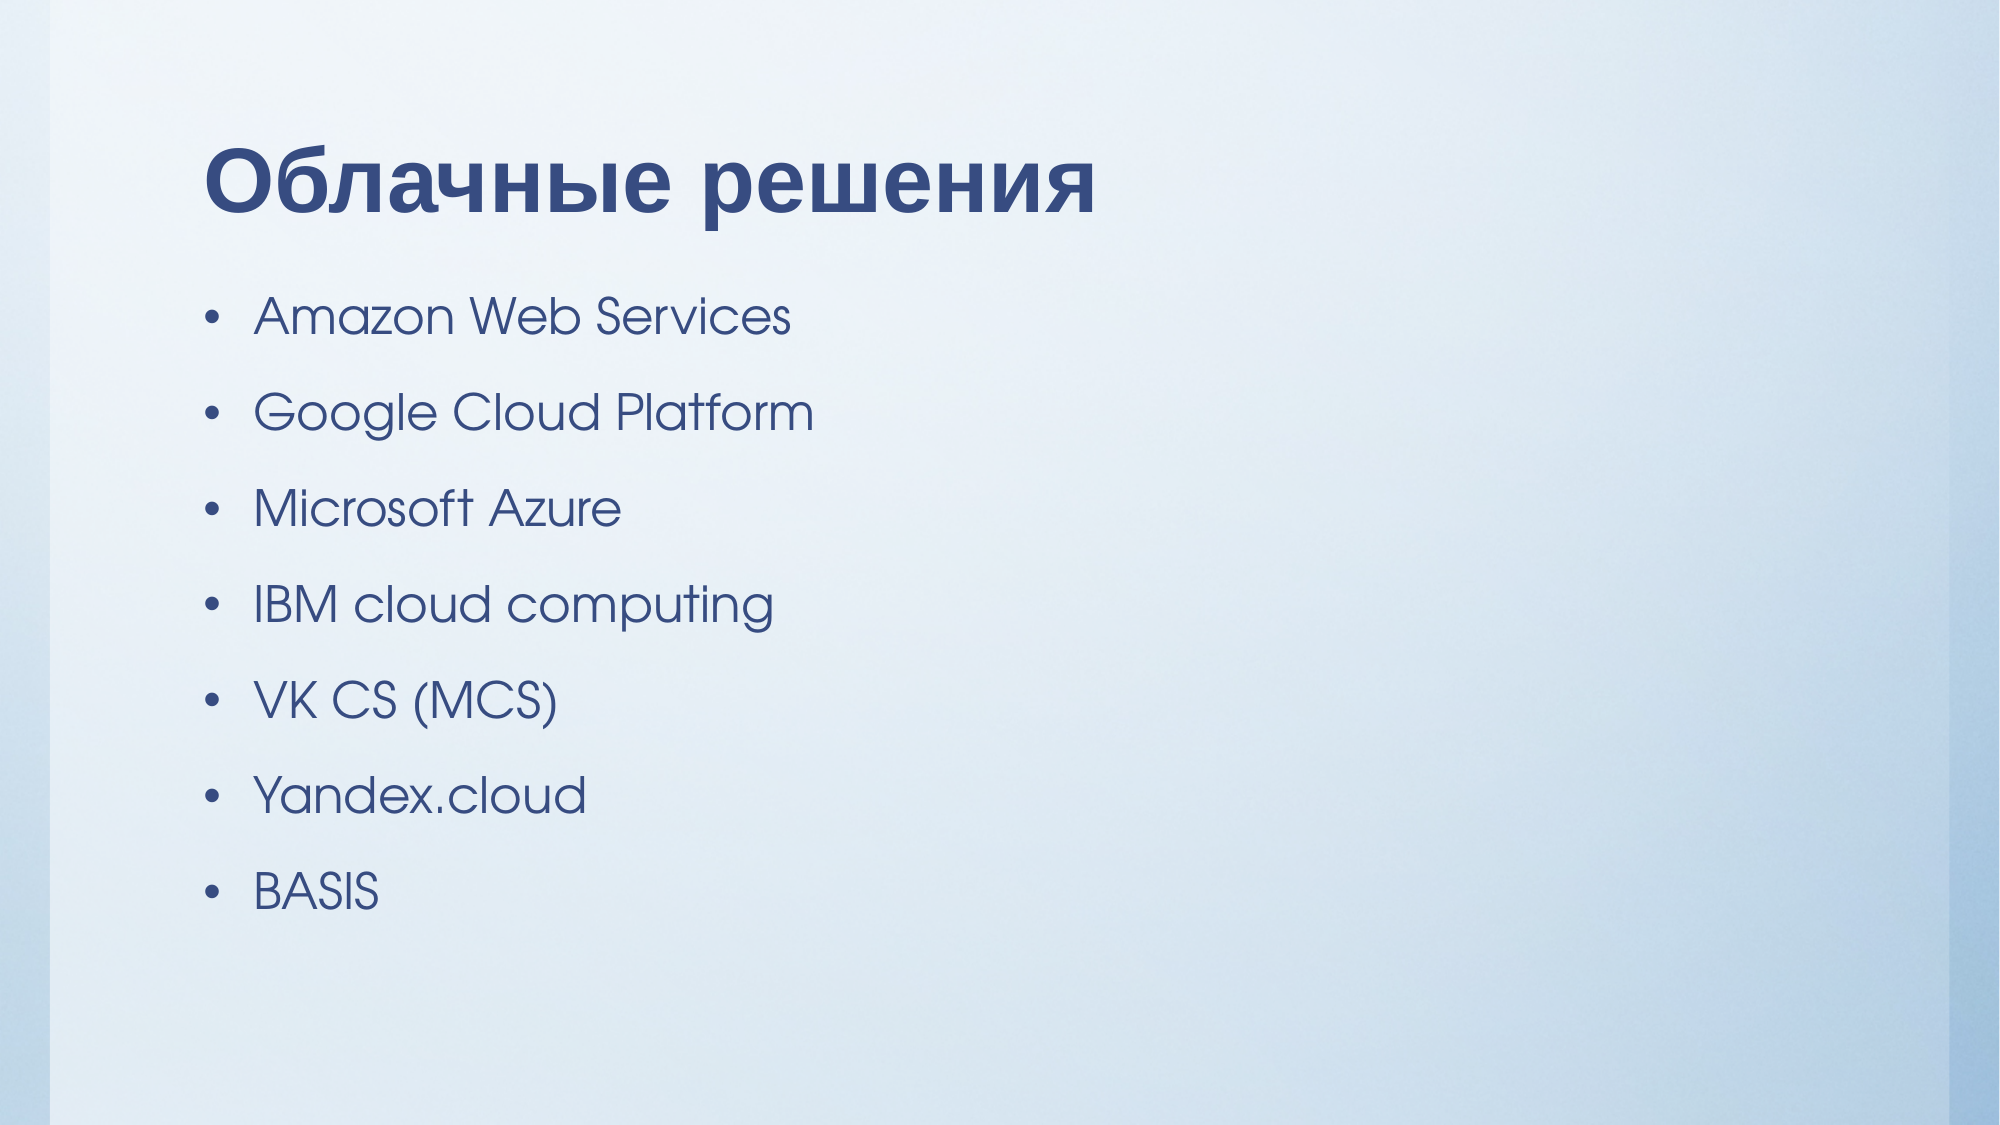

# Облачные решения
Amazon Web Services
Google Cloud Platform
Microsoft Azure
IBM cloud computing
VK CS (MCS)
Yandex.cloud
BASIS